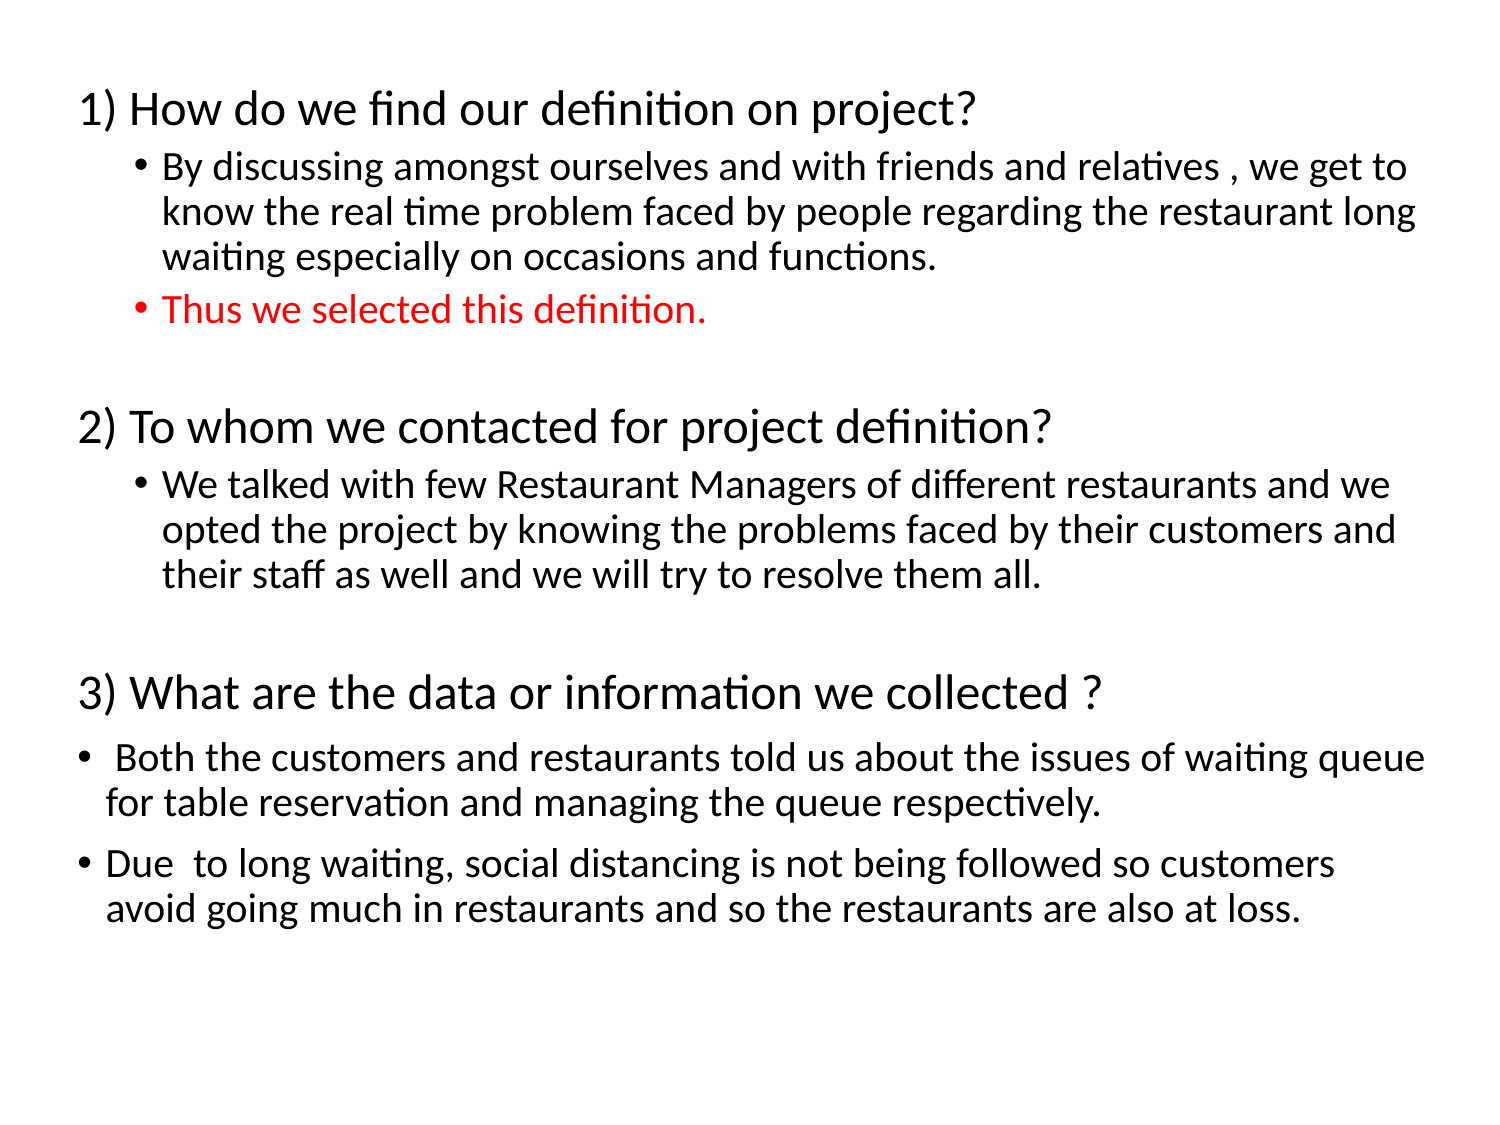

1) How do we find our definition on project?
By discussing amongst ourselves and with friends and relatives , we get to know the real time problem faced by people regarding the restaurant long waiting especially on occasions and functions.
Thus we selected this definition.

2) To whom we contacted for project definition?
We talked with few Restaurant Managers of different restaurants and we opted the project by knowing the problems faced by their customers and their staff as well and we will try to resolve them all.

3) What are the data or information we collected ?
 Both the customers and restaurants told us about the issues of waiting queue for table reservation and managing the queue respectively.
Due  to long waiting, social distancing is not being followed so customers avoid going much in restaurants and so the restaurants are also at loss.